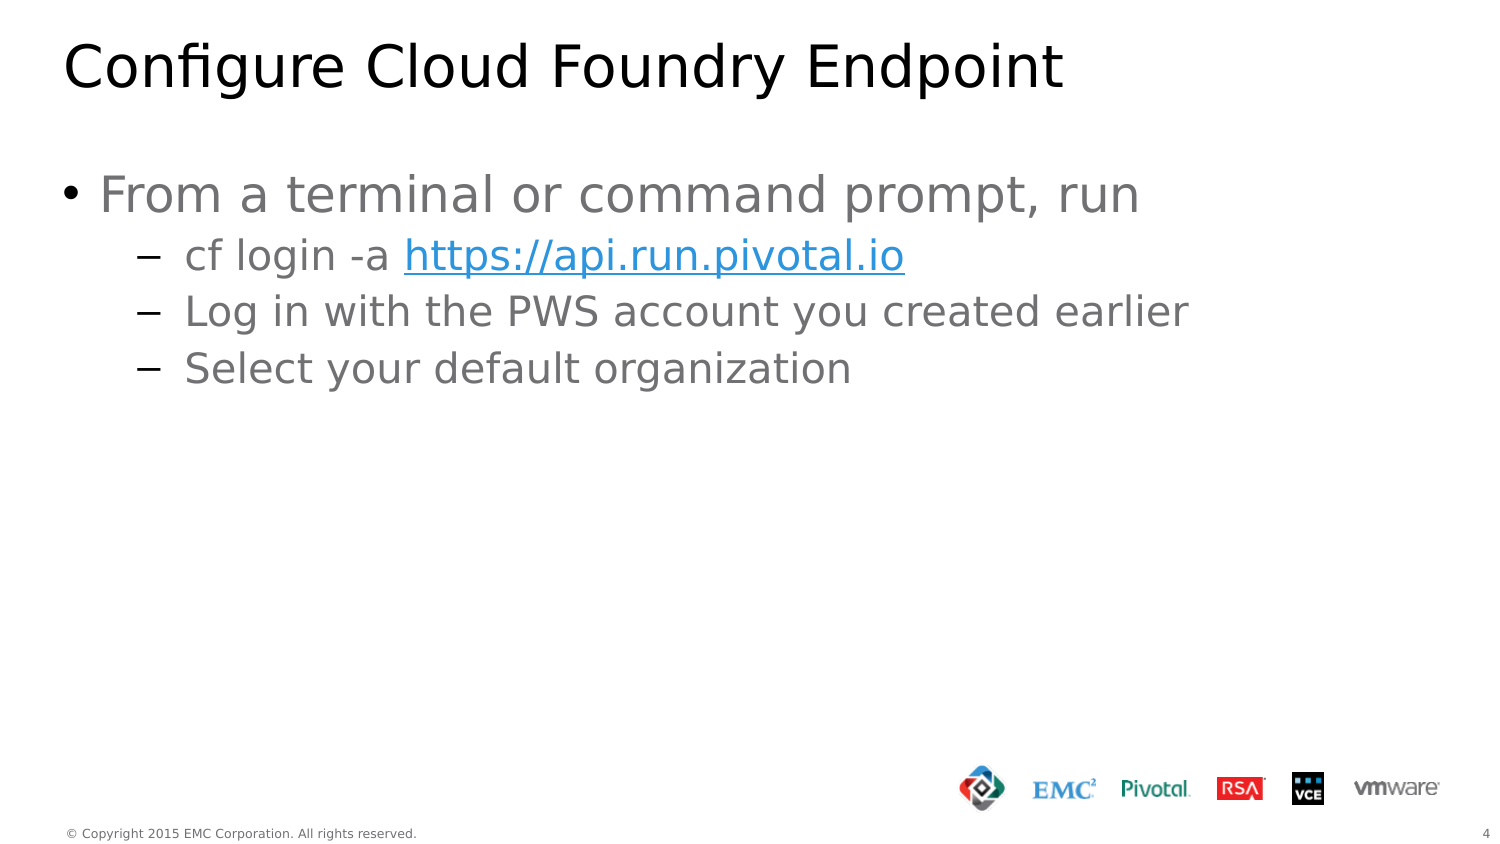

# Configure Cloud Foundry Endpoint
From a terminal or command prompt, run
cf login -a https://api.run.pivotal.io
Log in with the PWS account you created earlier
Select your default organization